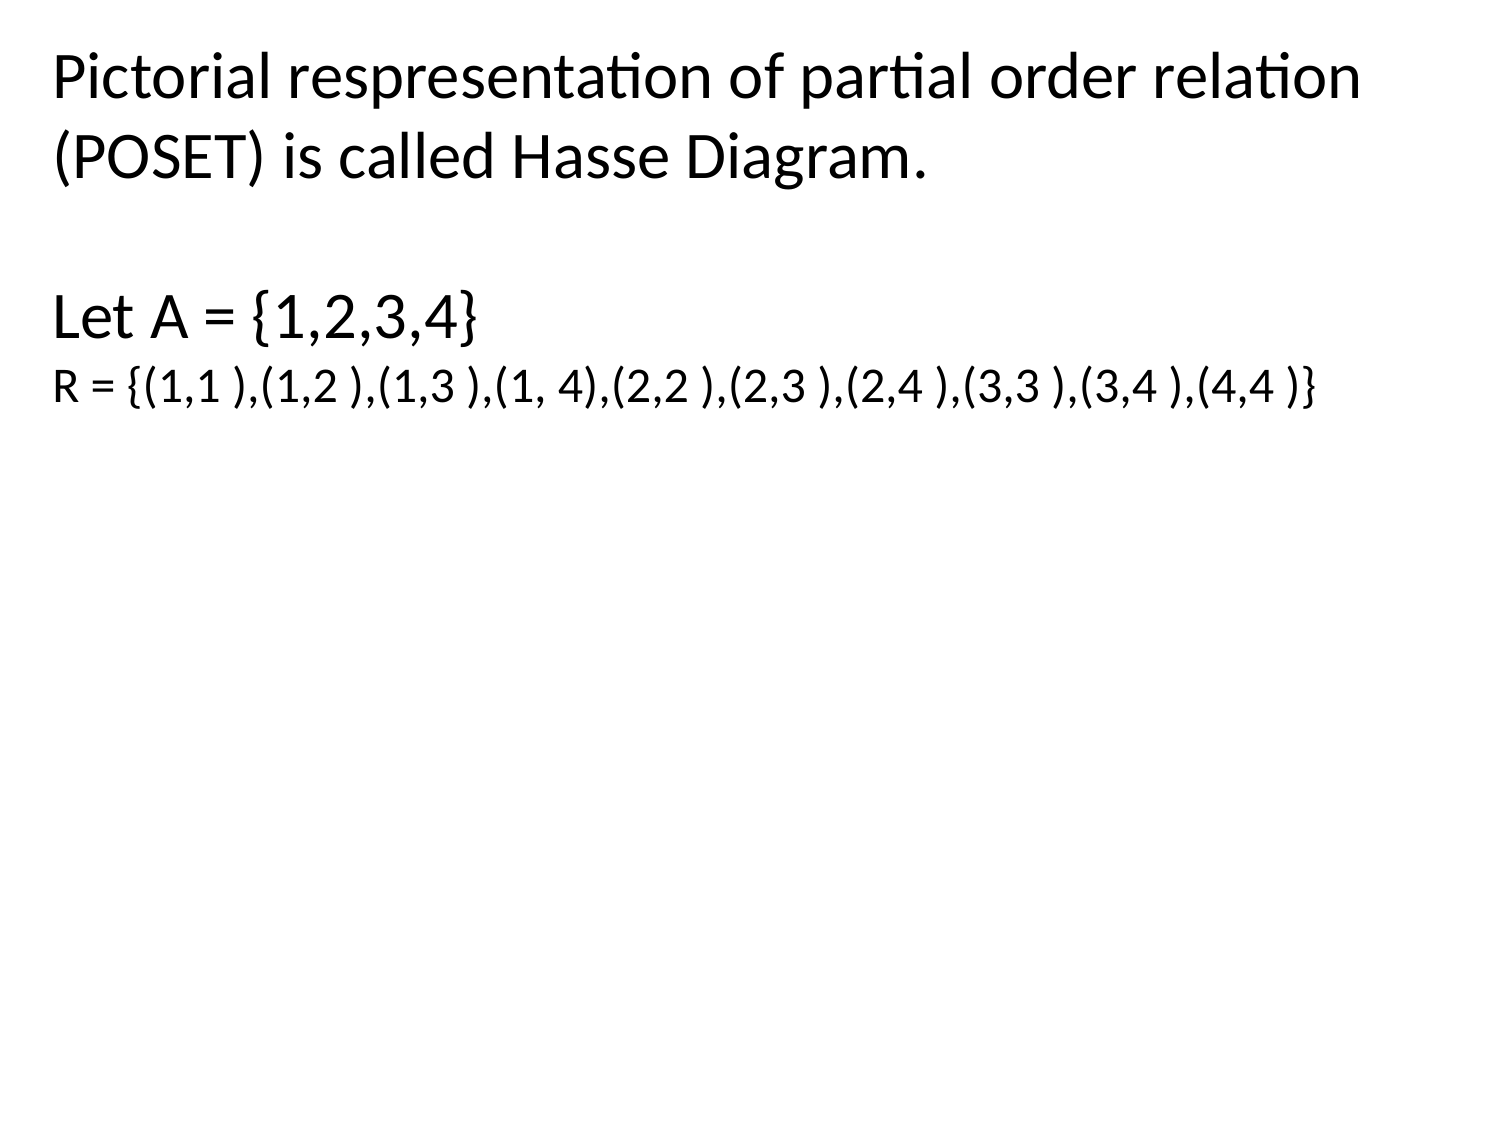

Pictorial respresentation of partial order relation (POSET) is called Hasse Diagram.

Let A = {1,2,3,4}
R = {(1,1 ),(1,2 ),(1,3 ),(1, 4),(2,2 ),(2,3 ),(2,4 ),(3,3 ),(3,4 ),(4,4 )}